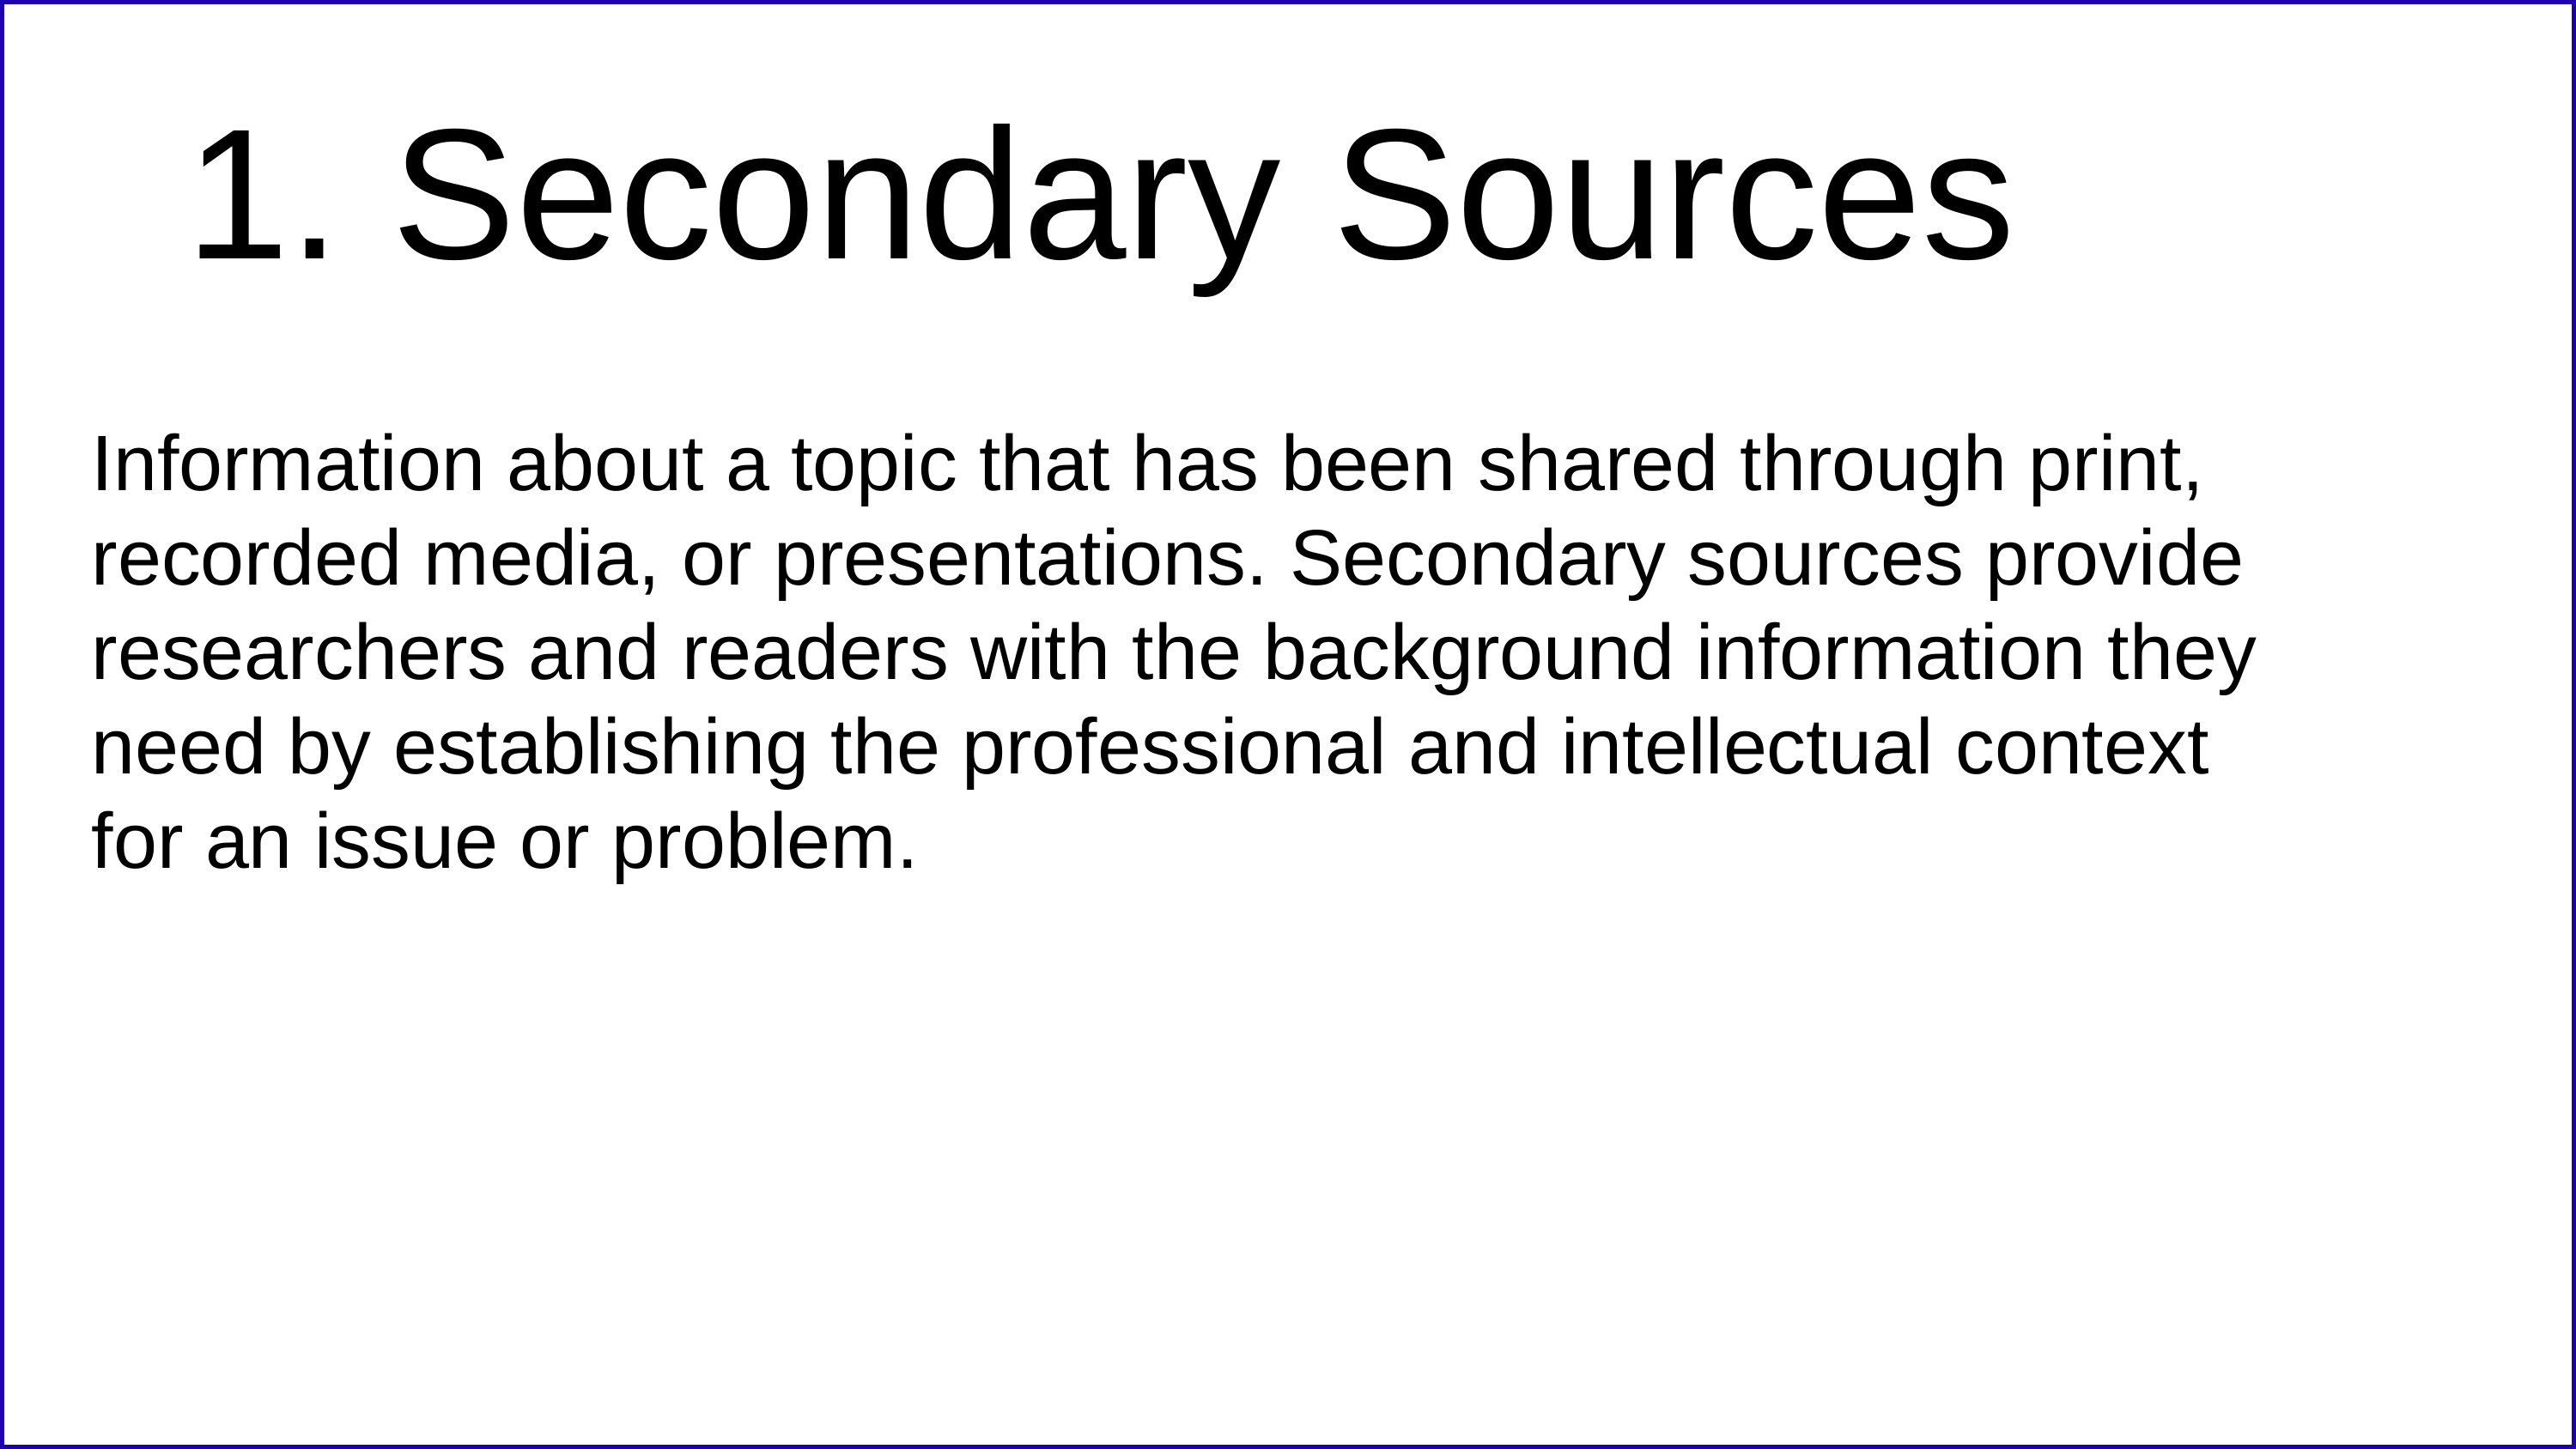

1. Secondary Sources
Information about a topic that has been shared through print, recorded media, or presentations. Secondary sources provide researchers and readers with the background information they need by establishing the professional and intellectual context for an issue or problem.